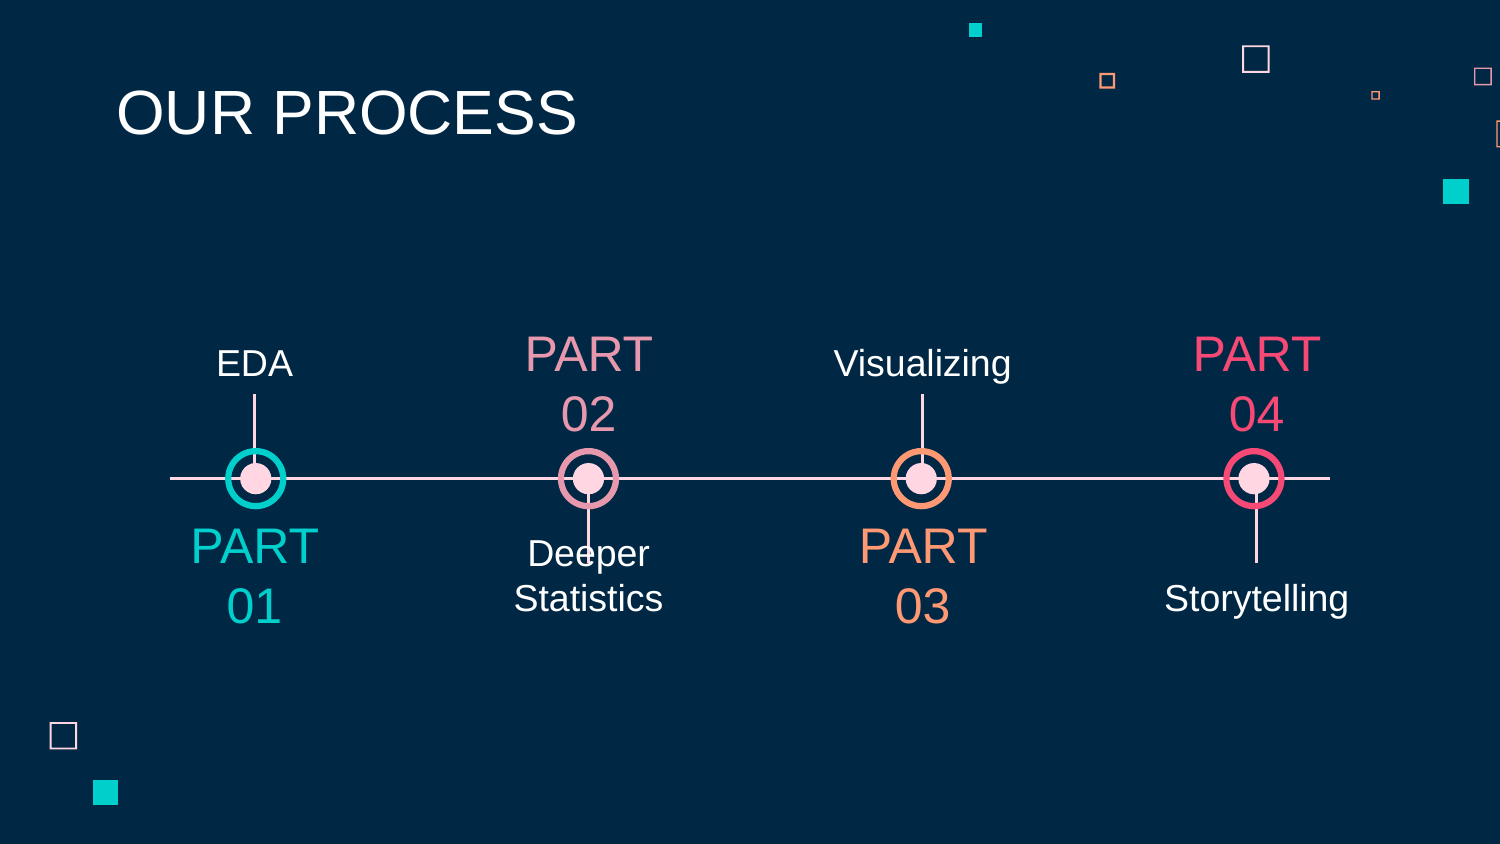

# OUR PROCESS
EDA
Visualizing
PART 02
PART 04

PART 01
PART 03
Deeper Statistics
Storytelling